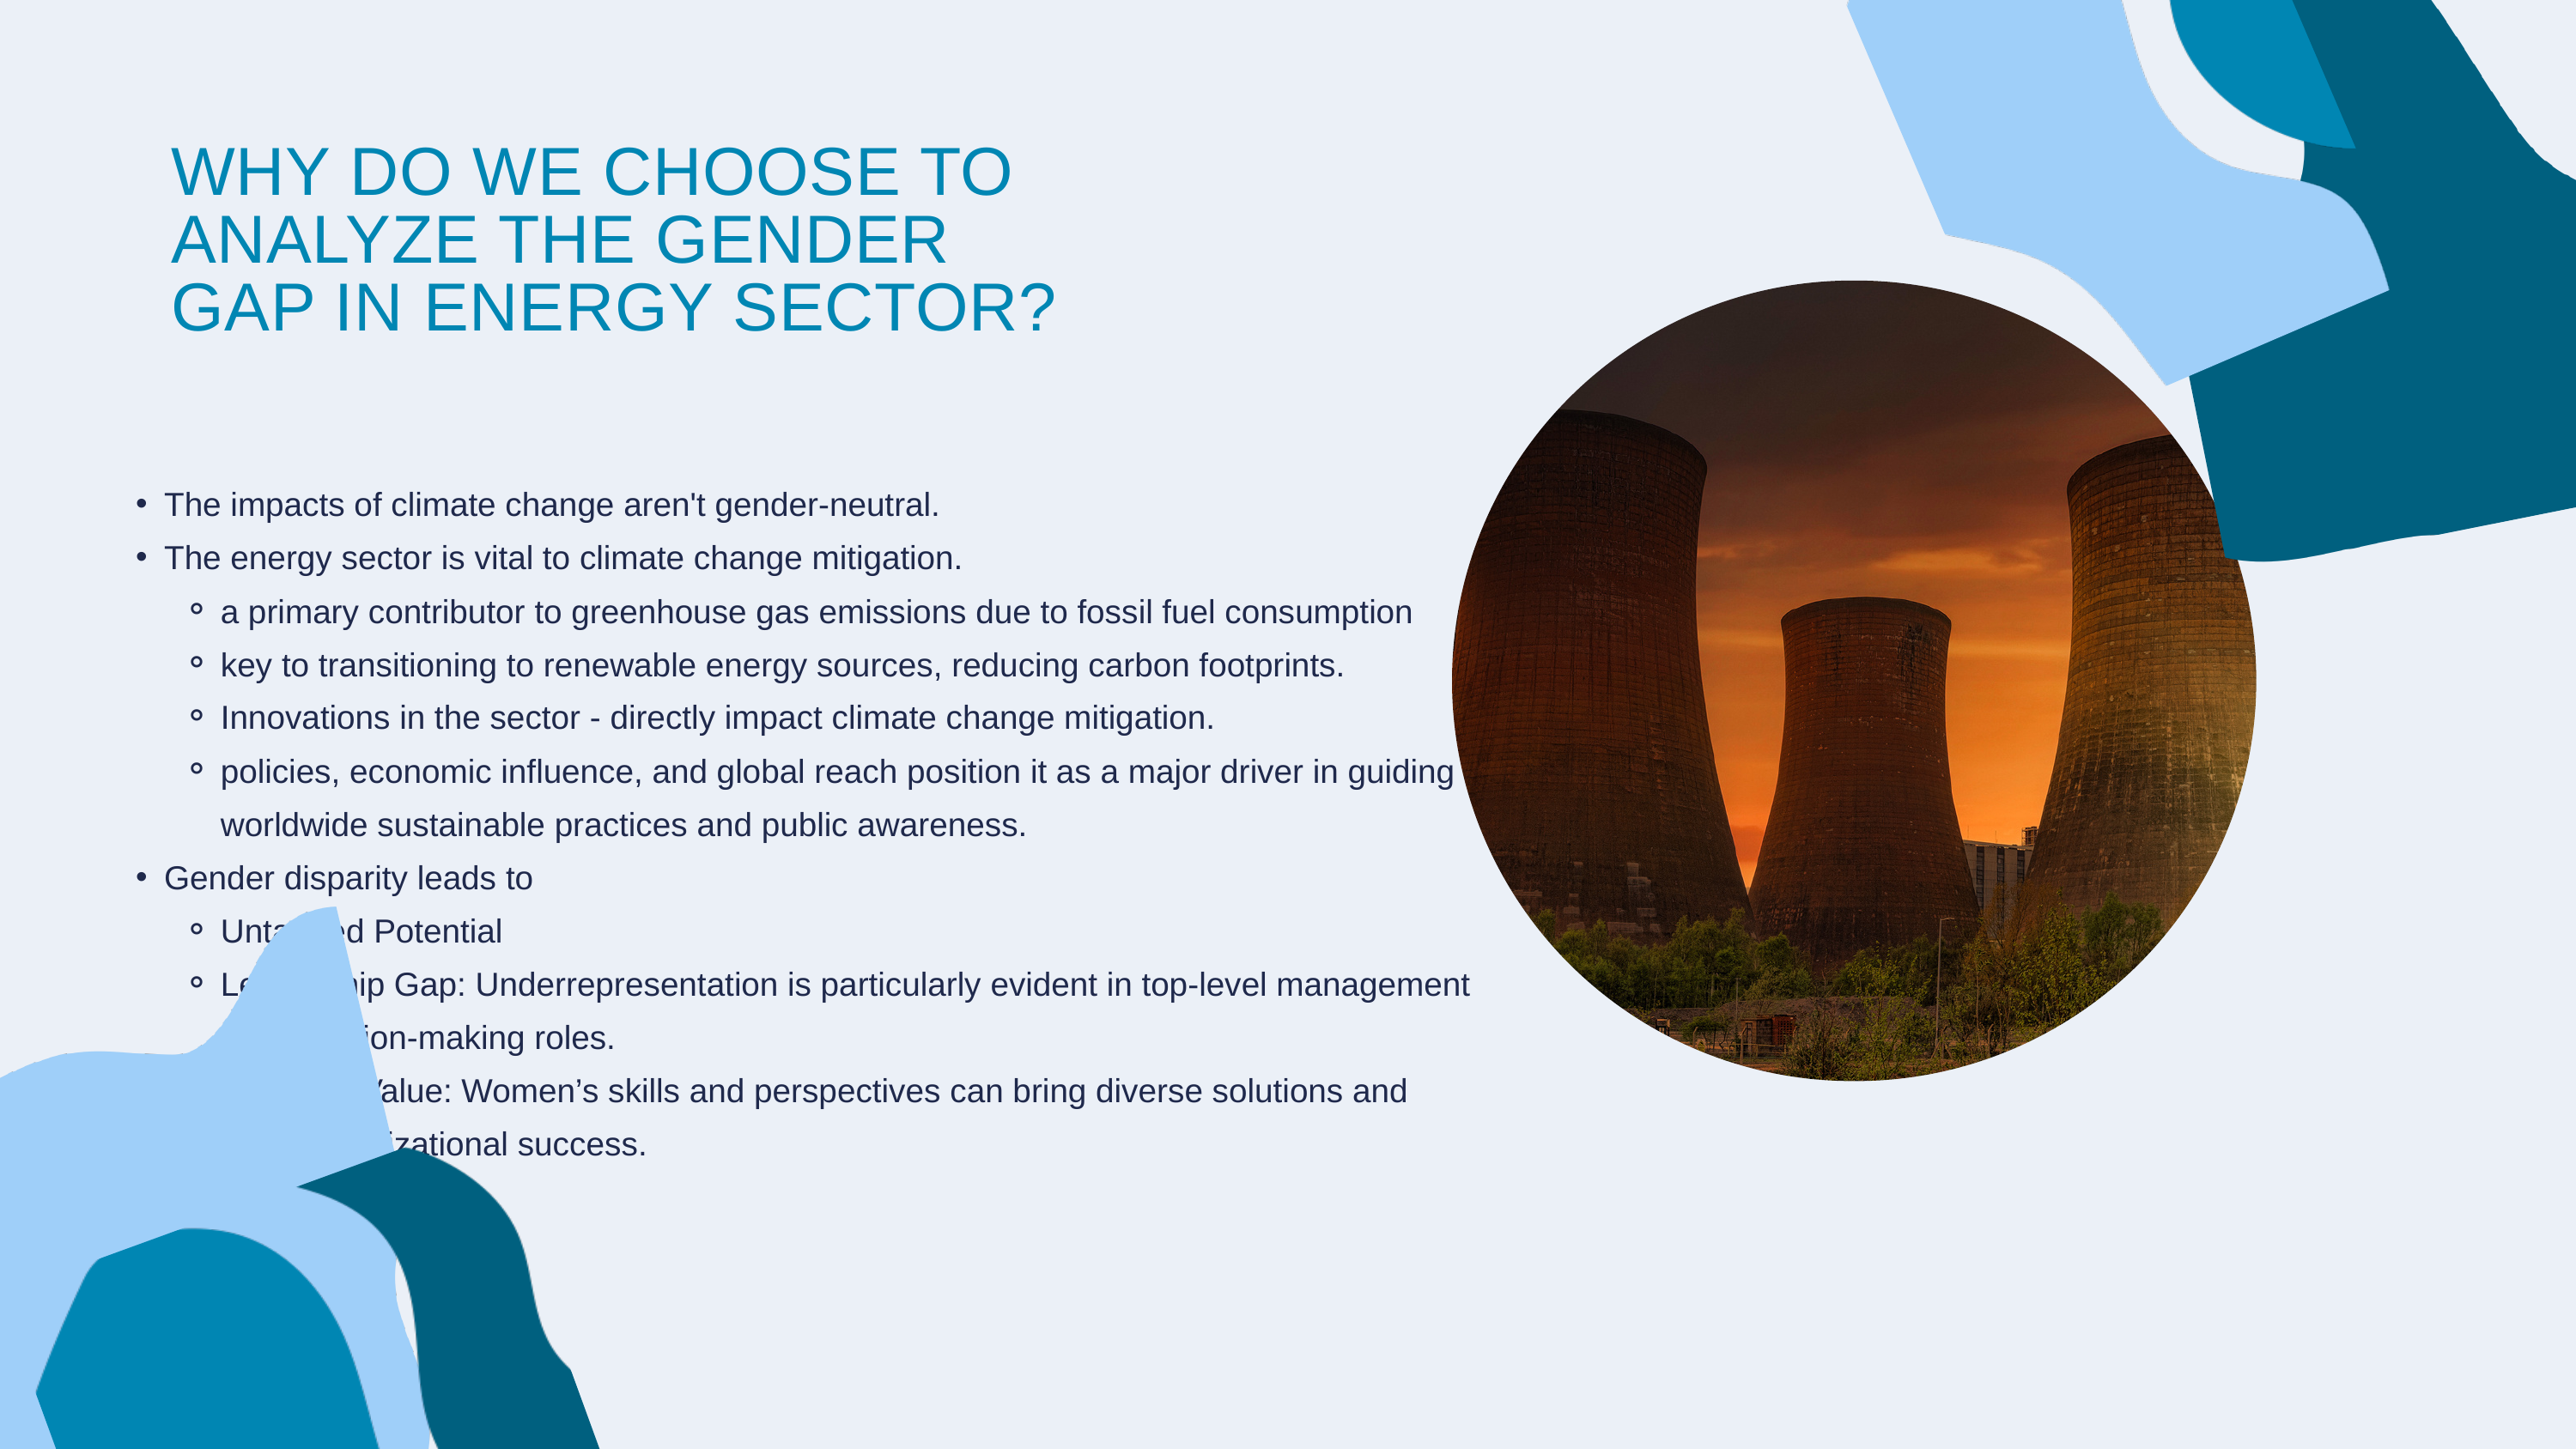

WHY DO WE CHOOSE TO ANALYZE THE GENDER GAP IN ENERGY SECTOR?

The impacts of climate change aren't gender-neutral.
The energy sector is vital to climate change mitigation.
a primary contributor to greenhouse gas emissions due to fossil fuel consumption
key to transitioning to renewable energy sources, reducing carbon footprints.
Innovations in the sector - directly impact climate change mitigation.
policies, economic influence, and global reach position it as a major driver in guiding worldwide sustainable practices and public awareness.
Gender disparity leads to
Untapped Potential
Leadership Gap: Underrepresentation is particularly evident in top-level management and decision-making roles.
Strategic Value: Women’s skills and perspectives can bring diverse solutions and drive organizational success.